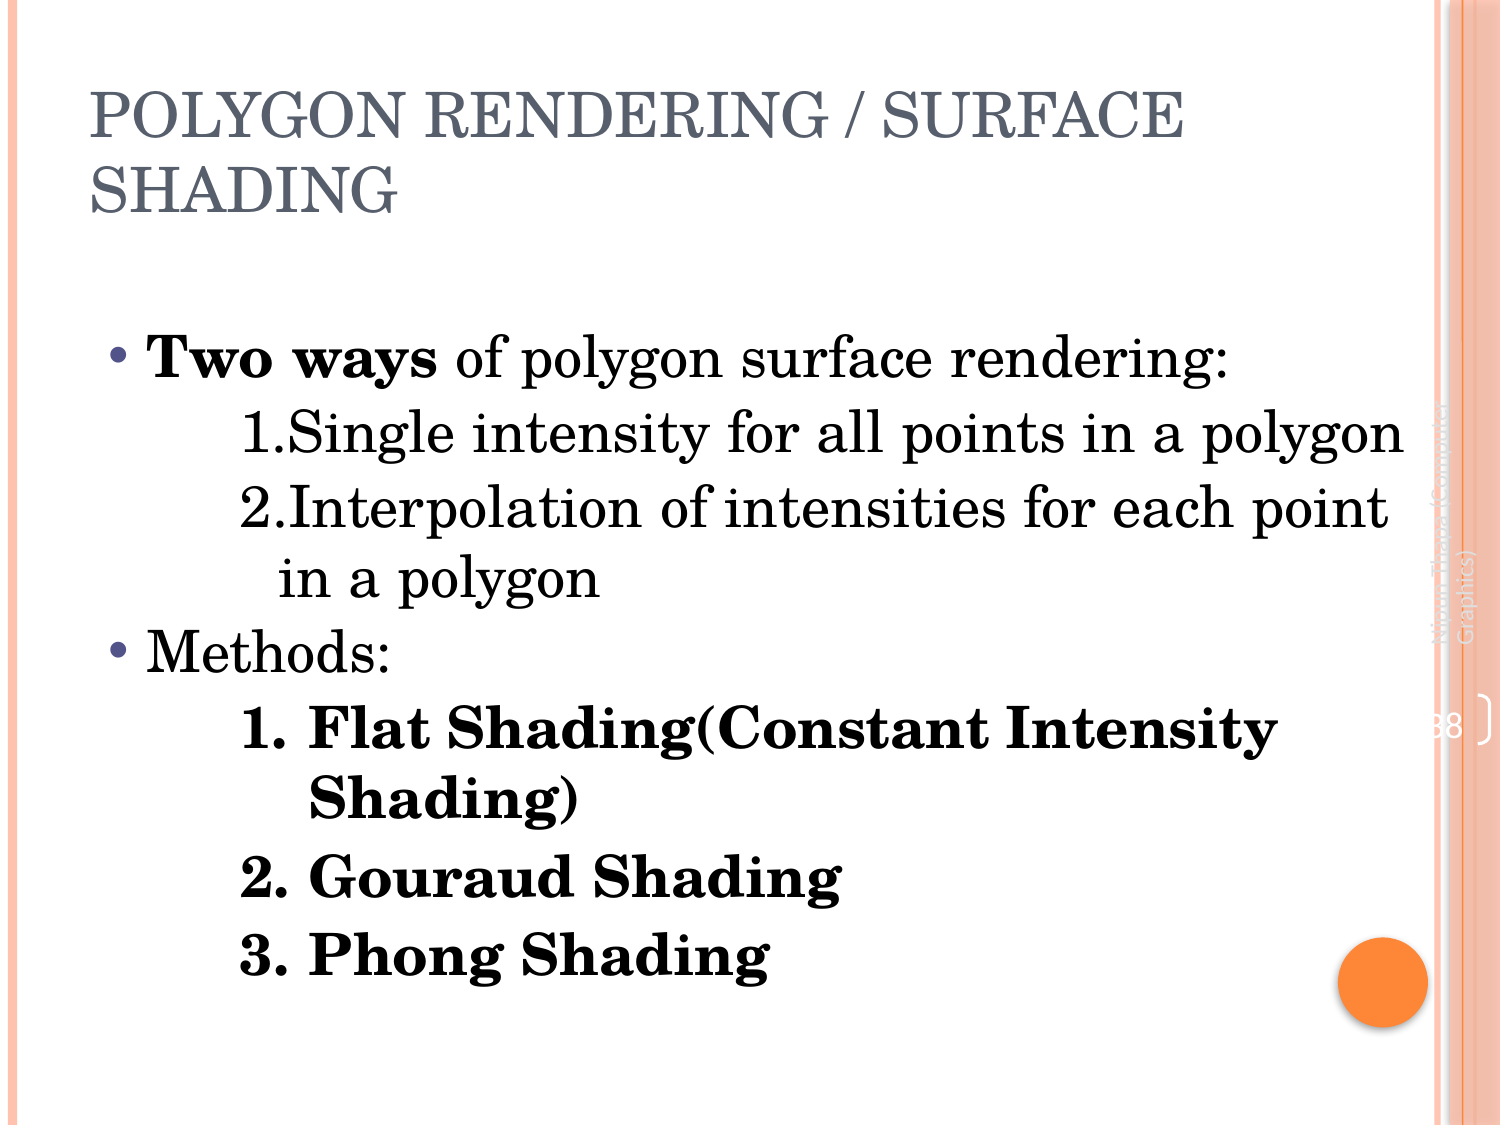

# Polygon rendering / surface shading
Two ways of polygon surface rendering:
Single intensity for all points in a polygon
Interpolation of intensities for each point in a polygon
Methods:
Flat Shading(Constant Intensity Shading)
Gouraud Shading
Phong Shading
Nipun Thapa (Computer Graphics)

38